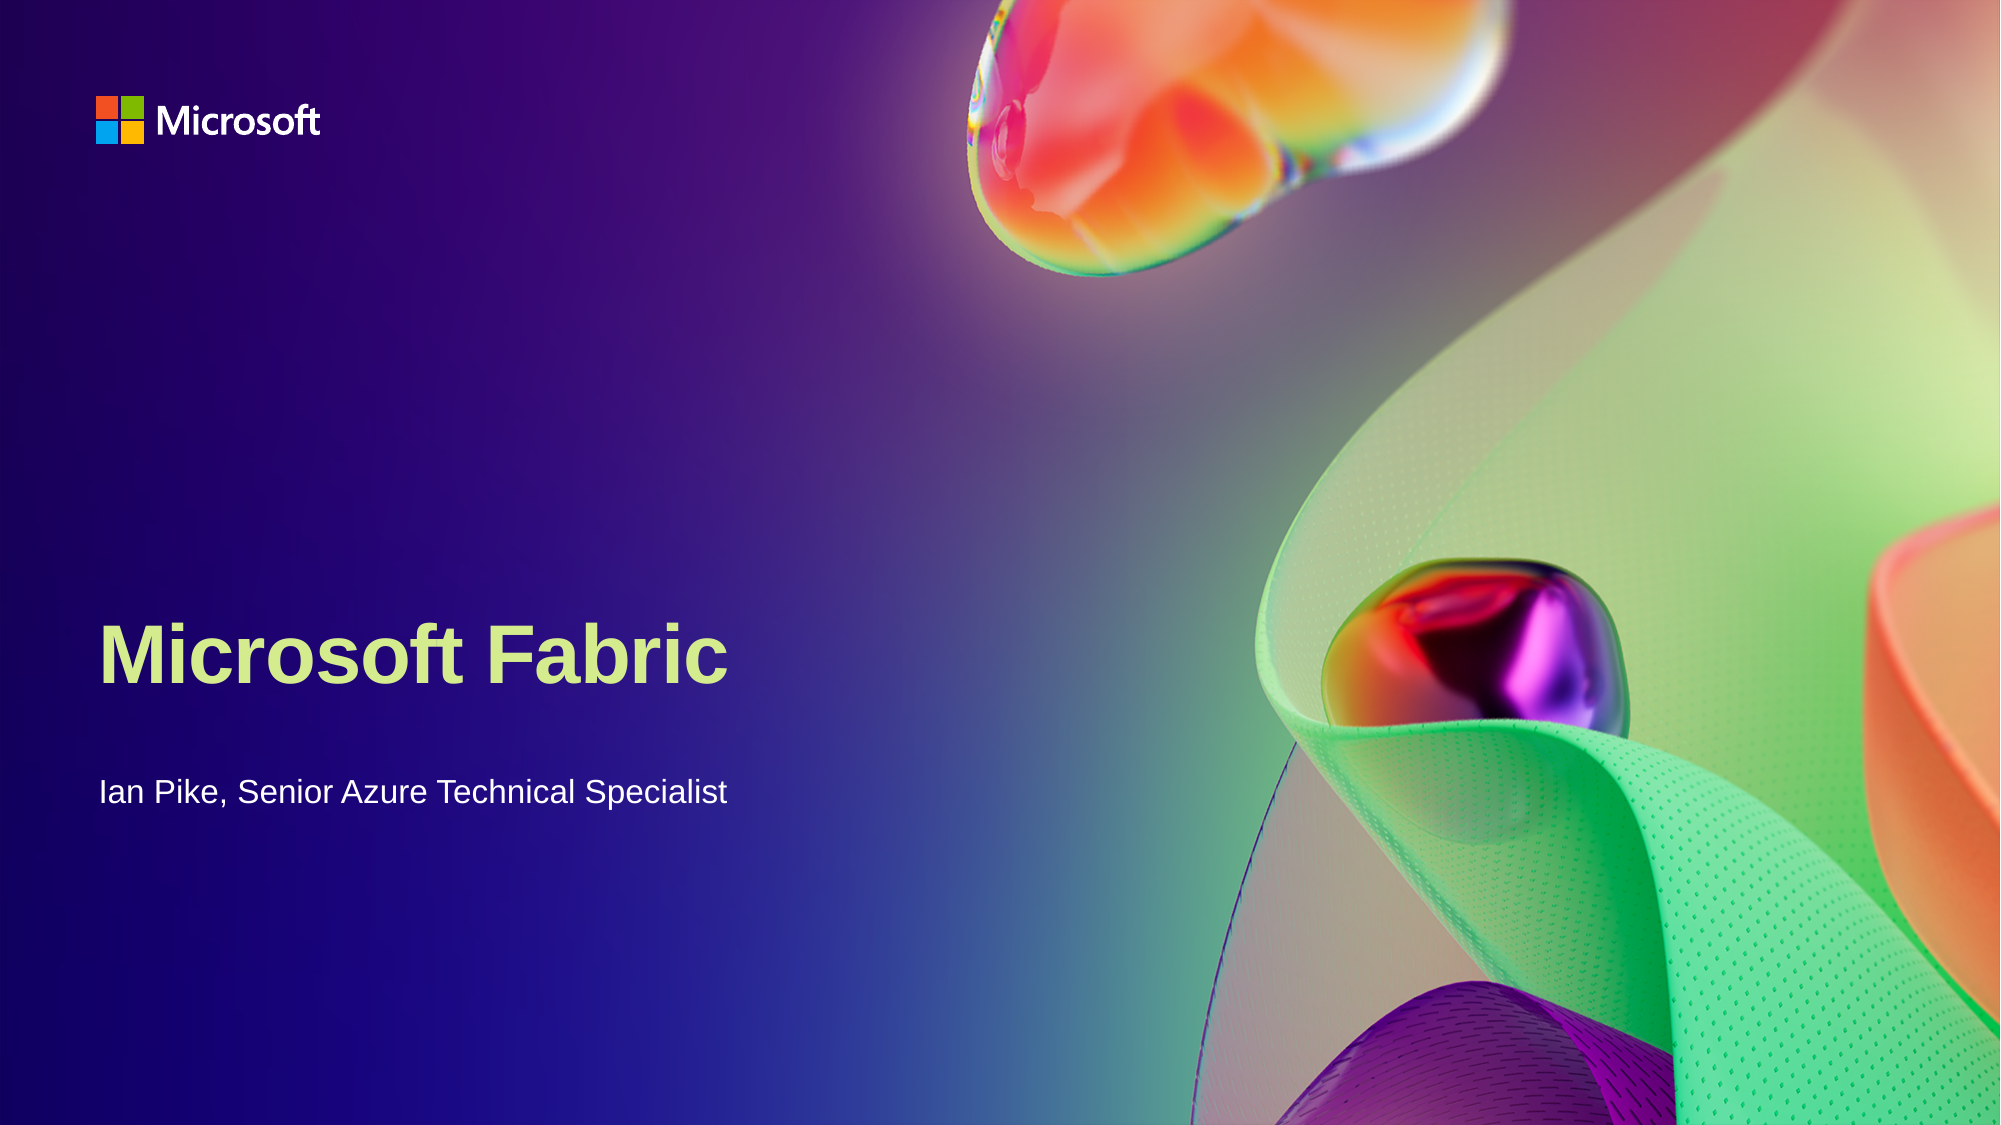

# Microsoft Fabric
Ian Pike, Senior Azure Technical Specialist